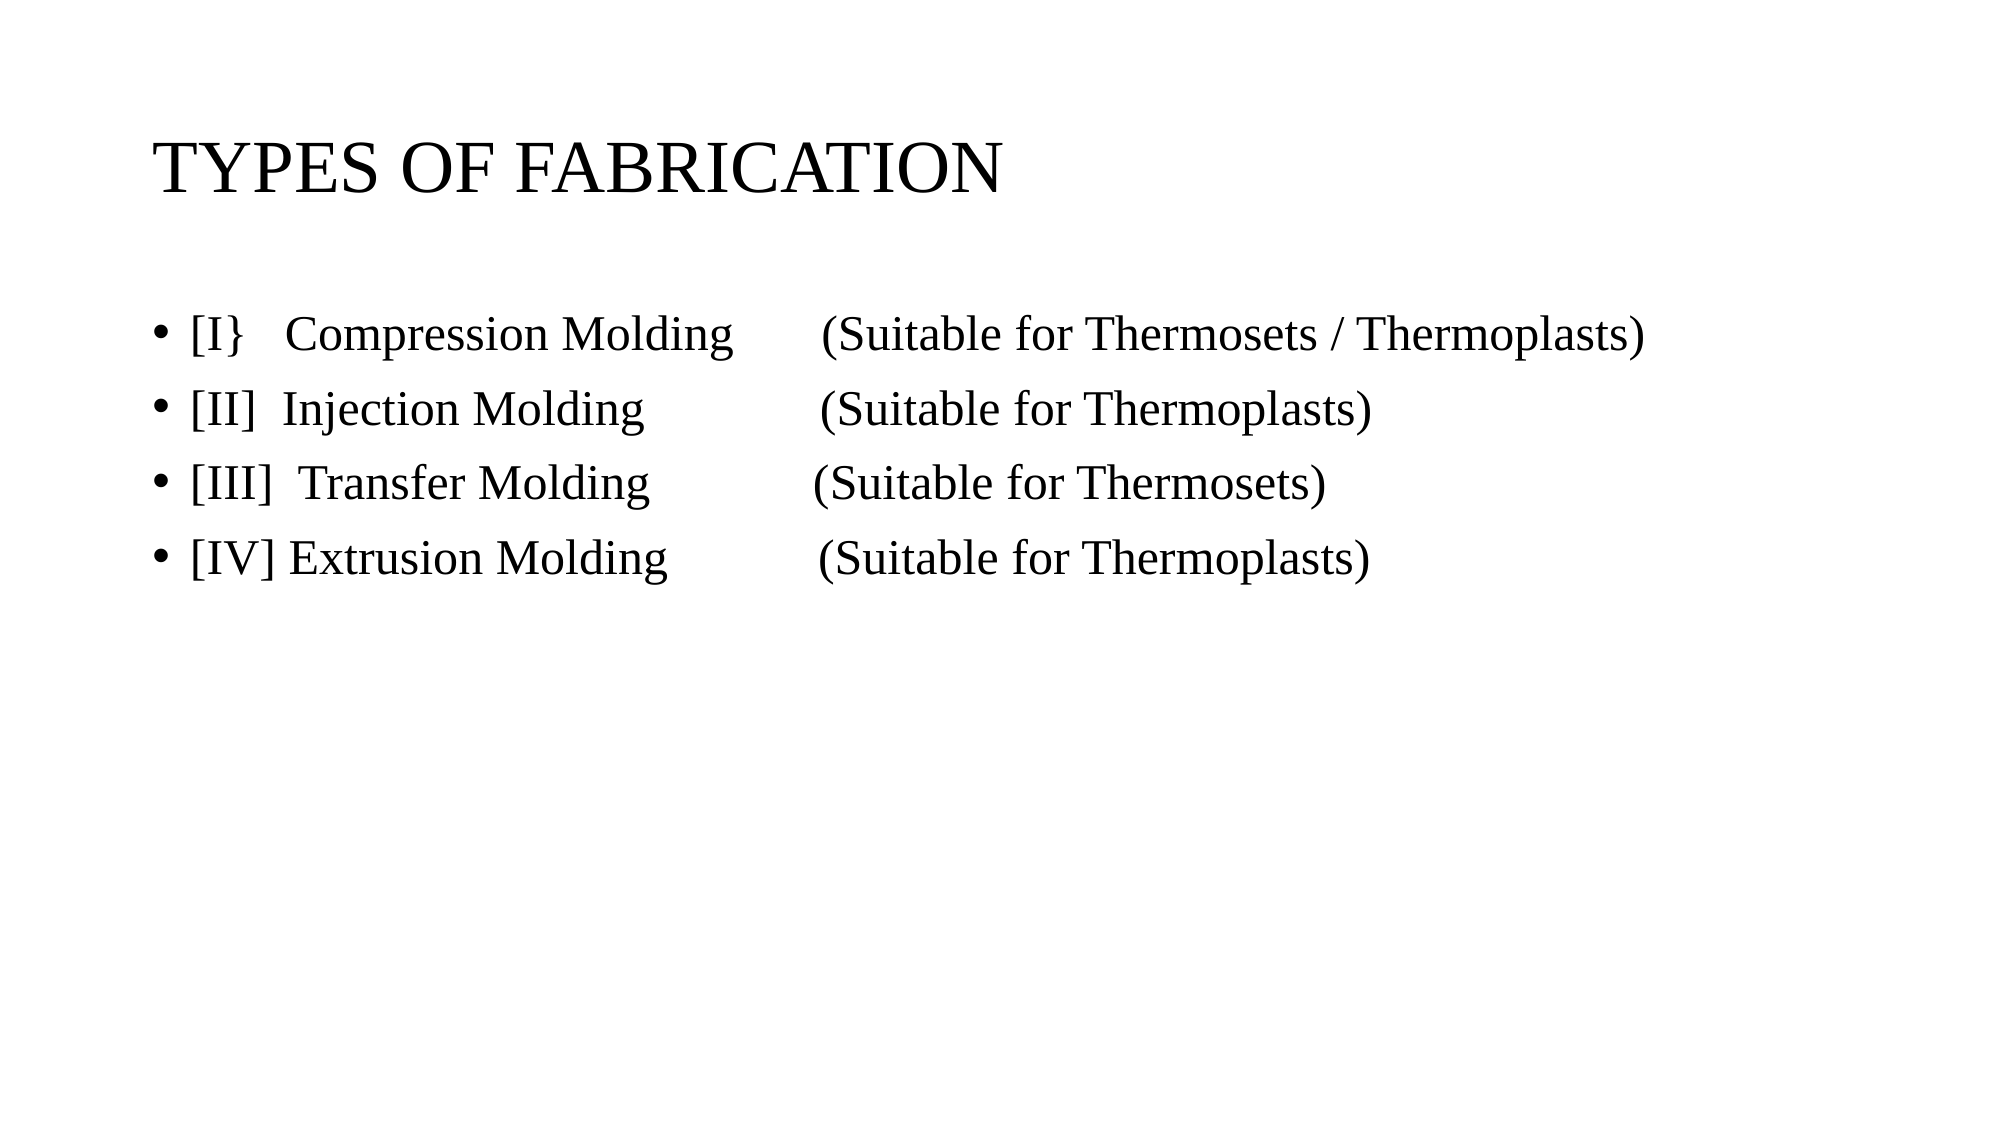

# TYPES OF FABRICATION
[I}   Compression Molding       (Suitable for Thermosets / Thermoplasts)
[II]  Injection Molding              (Suitable for Thermoplasts)
[III]  Transfer Molding             (Suitable for Thermosets)
[IV] Extrusion Molding            (Suitable for Thermoplasts)